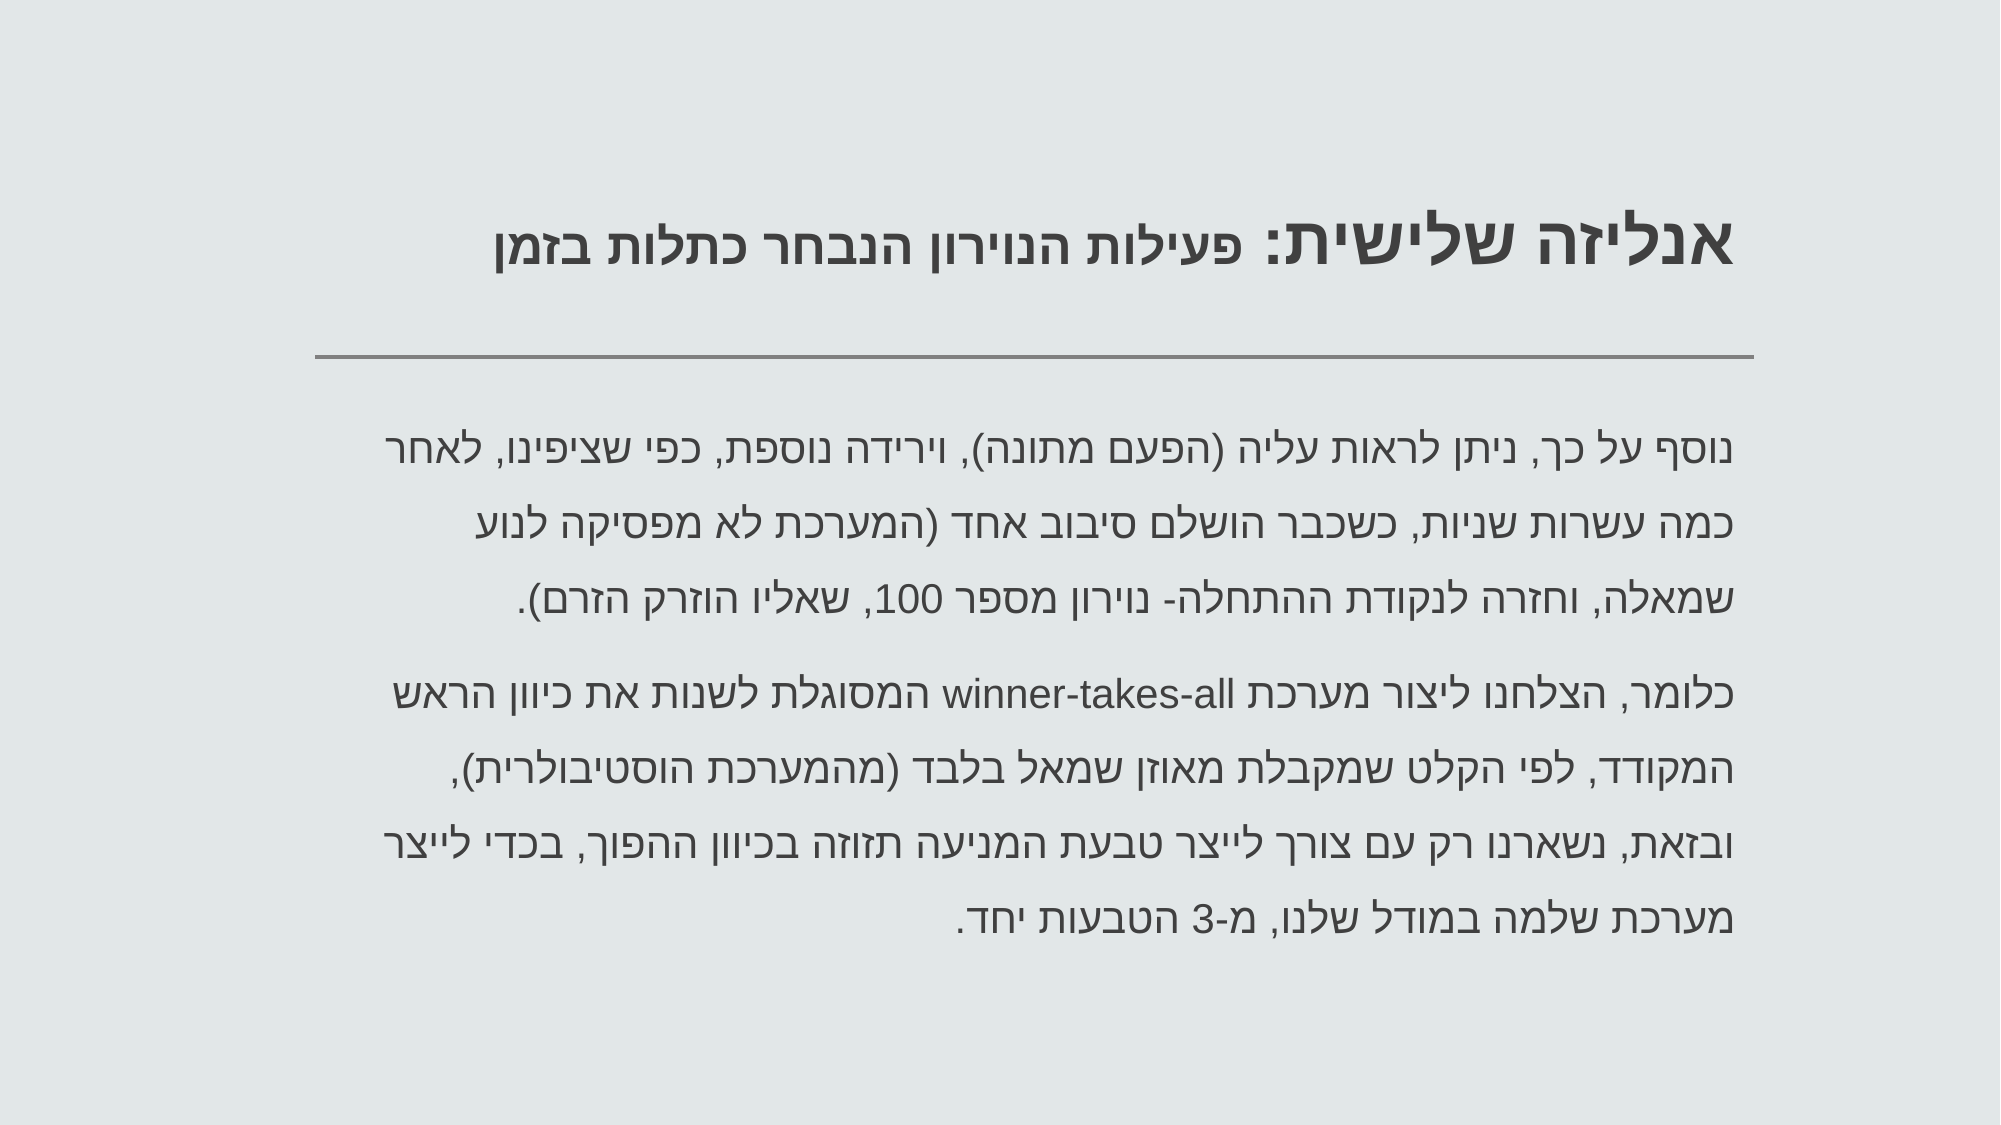

# אנליזה שלישית: פעילות הנוירון הנבחר כתלות בזמן
נוסף על כך, ניתן לראות עליה (הפעם מתונה), וירידה נוספת, כפי שציפינו, לאחר כמה עשרות שניות, כשכבר הושלם סיבוב אחד (המערכת לא מפסיקה לנוע שמאלה, וחזרה לנקודת ההתחלה- נוירון מספר 100, שאליו הוזרק הזרם).
כלומר, הצלחנו ליצור מערכת winner-takes-all המסוגלת לשנות את כיוון הראש המקודד, לפי הקלט שמקבלת מאוזן שמאל בלבד (מהמערכת הוסטיבולרית), ובזאת, נשארנו רק עם צורך לייצר טבעת המניעה תזוזה בכיוון ההפוך, בכדי לייצר מערכת שלמה במודל שלנו, מ-3 הטבעות יחד.